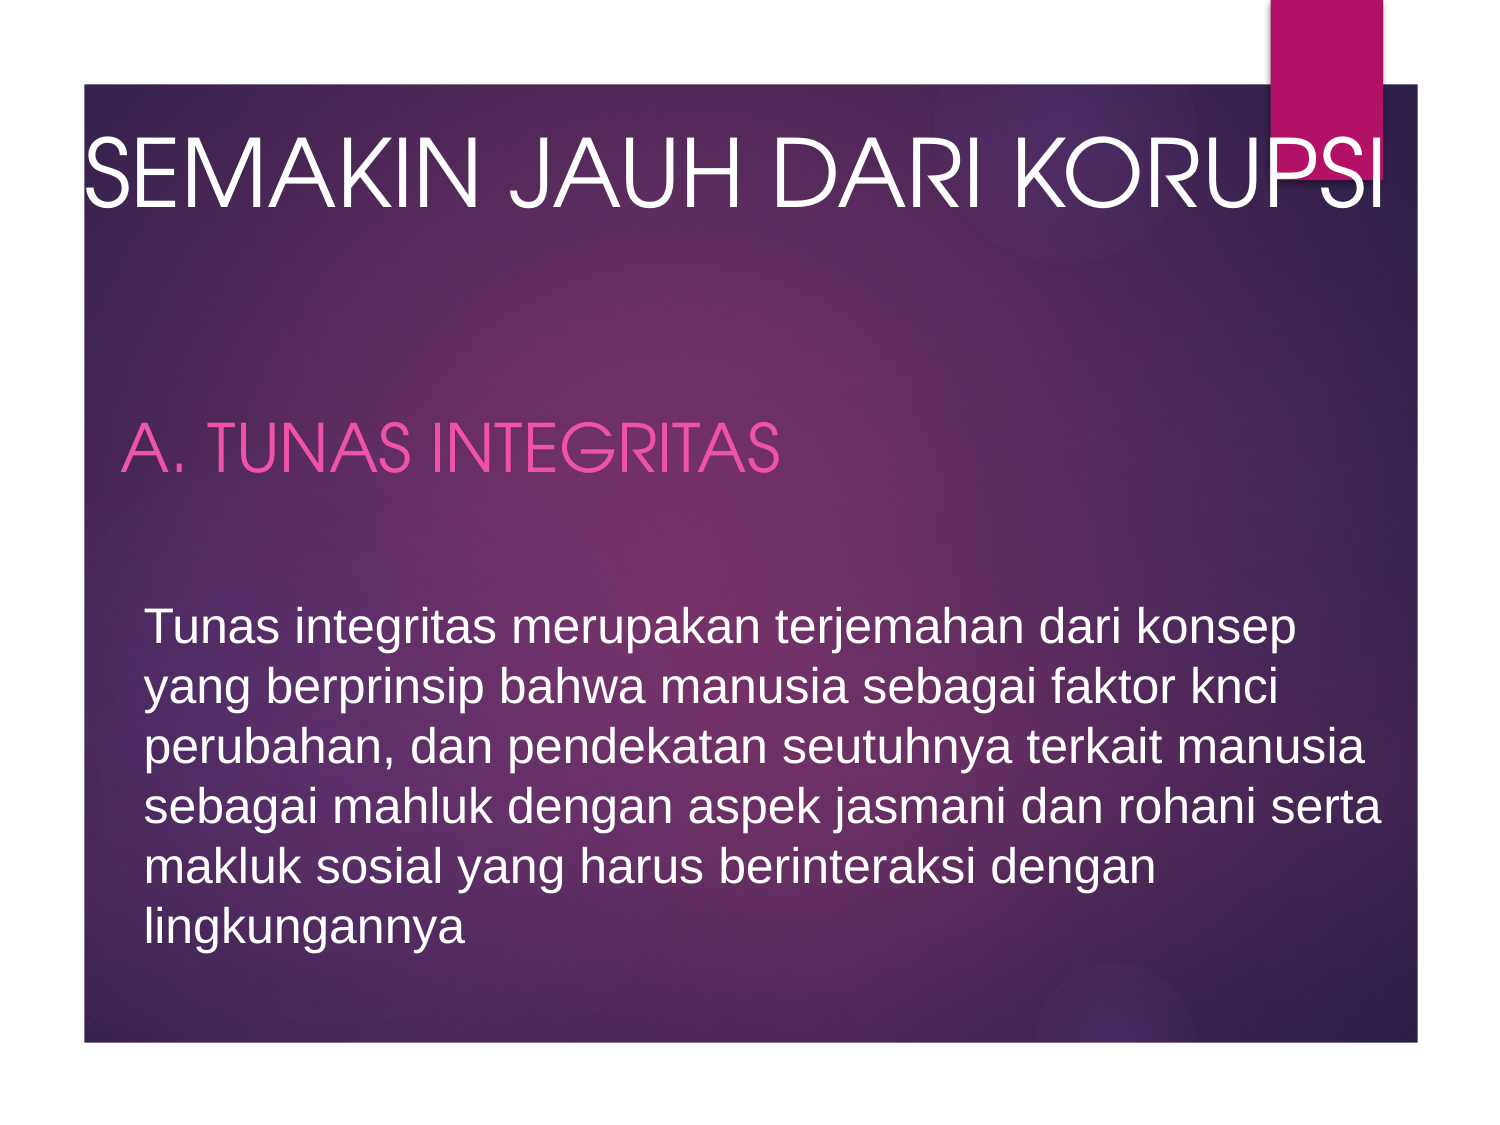

# SEMAKIN JAUH DARI KORUPSI
A. TUNAS INTEGRITAS
Tunas integritas merupakan terjemahan dari konsep yang berprinsip bahwa manusia sebagai faktor knci perubahan, dan pendekatan seutuhnya terkait manusia sebagai mahluk dengan aspek jasmani dan rohani serta makluk sosial yang harus berinteraksi dengan lingkungannya